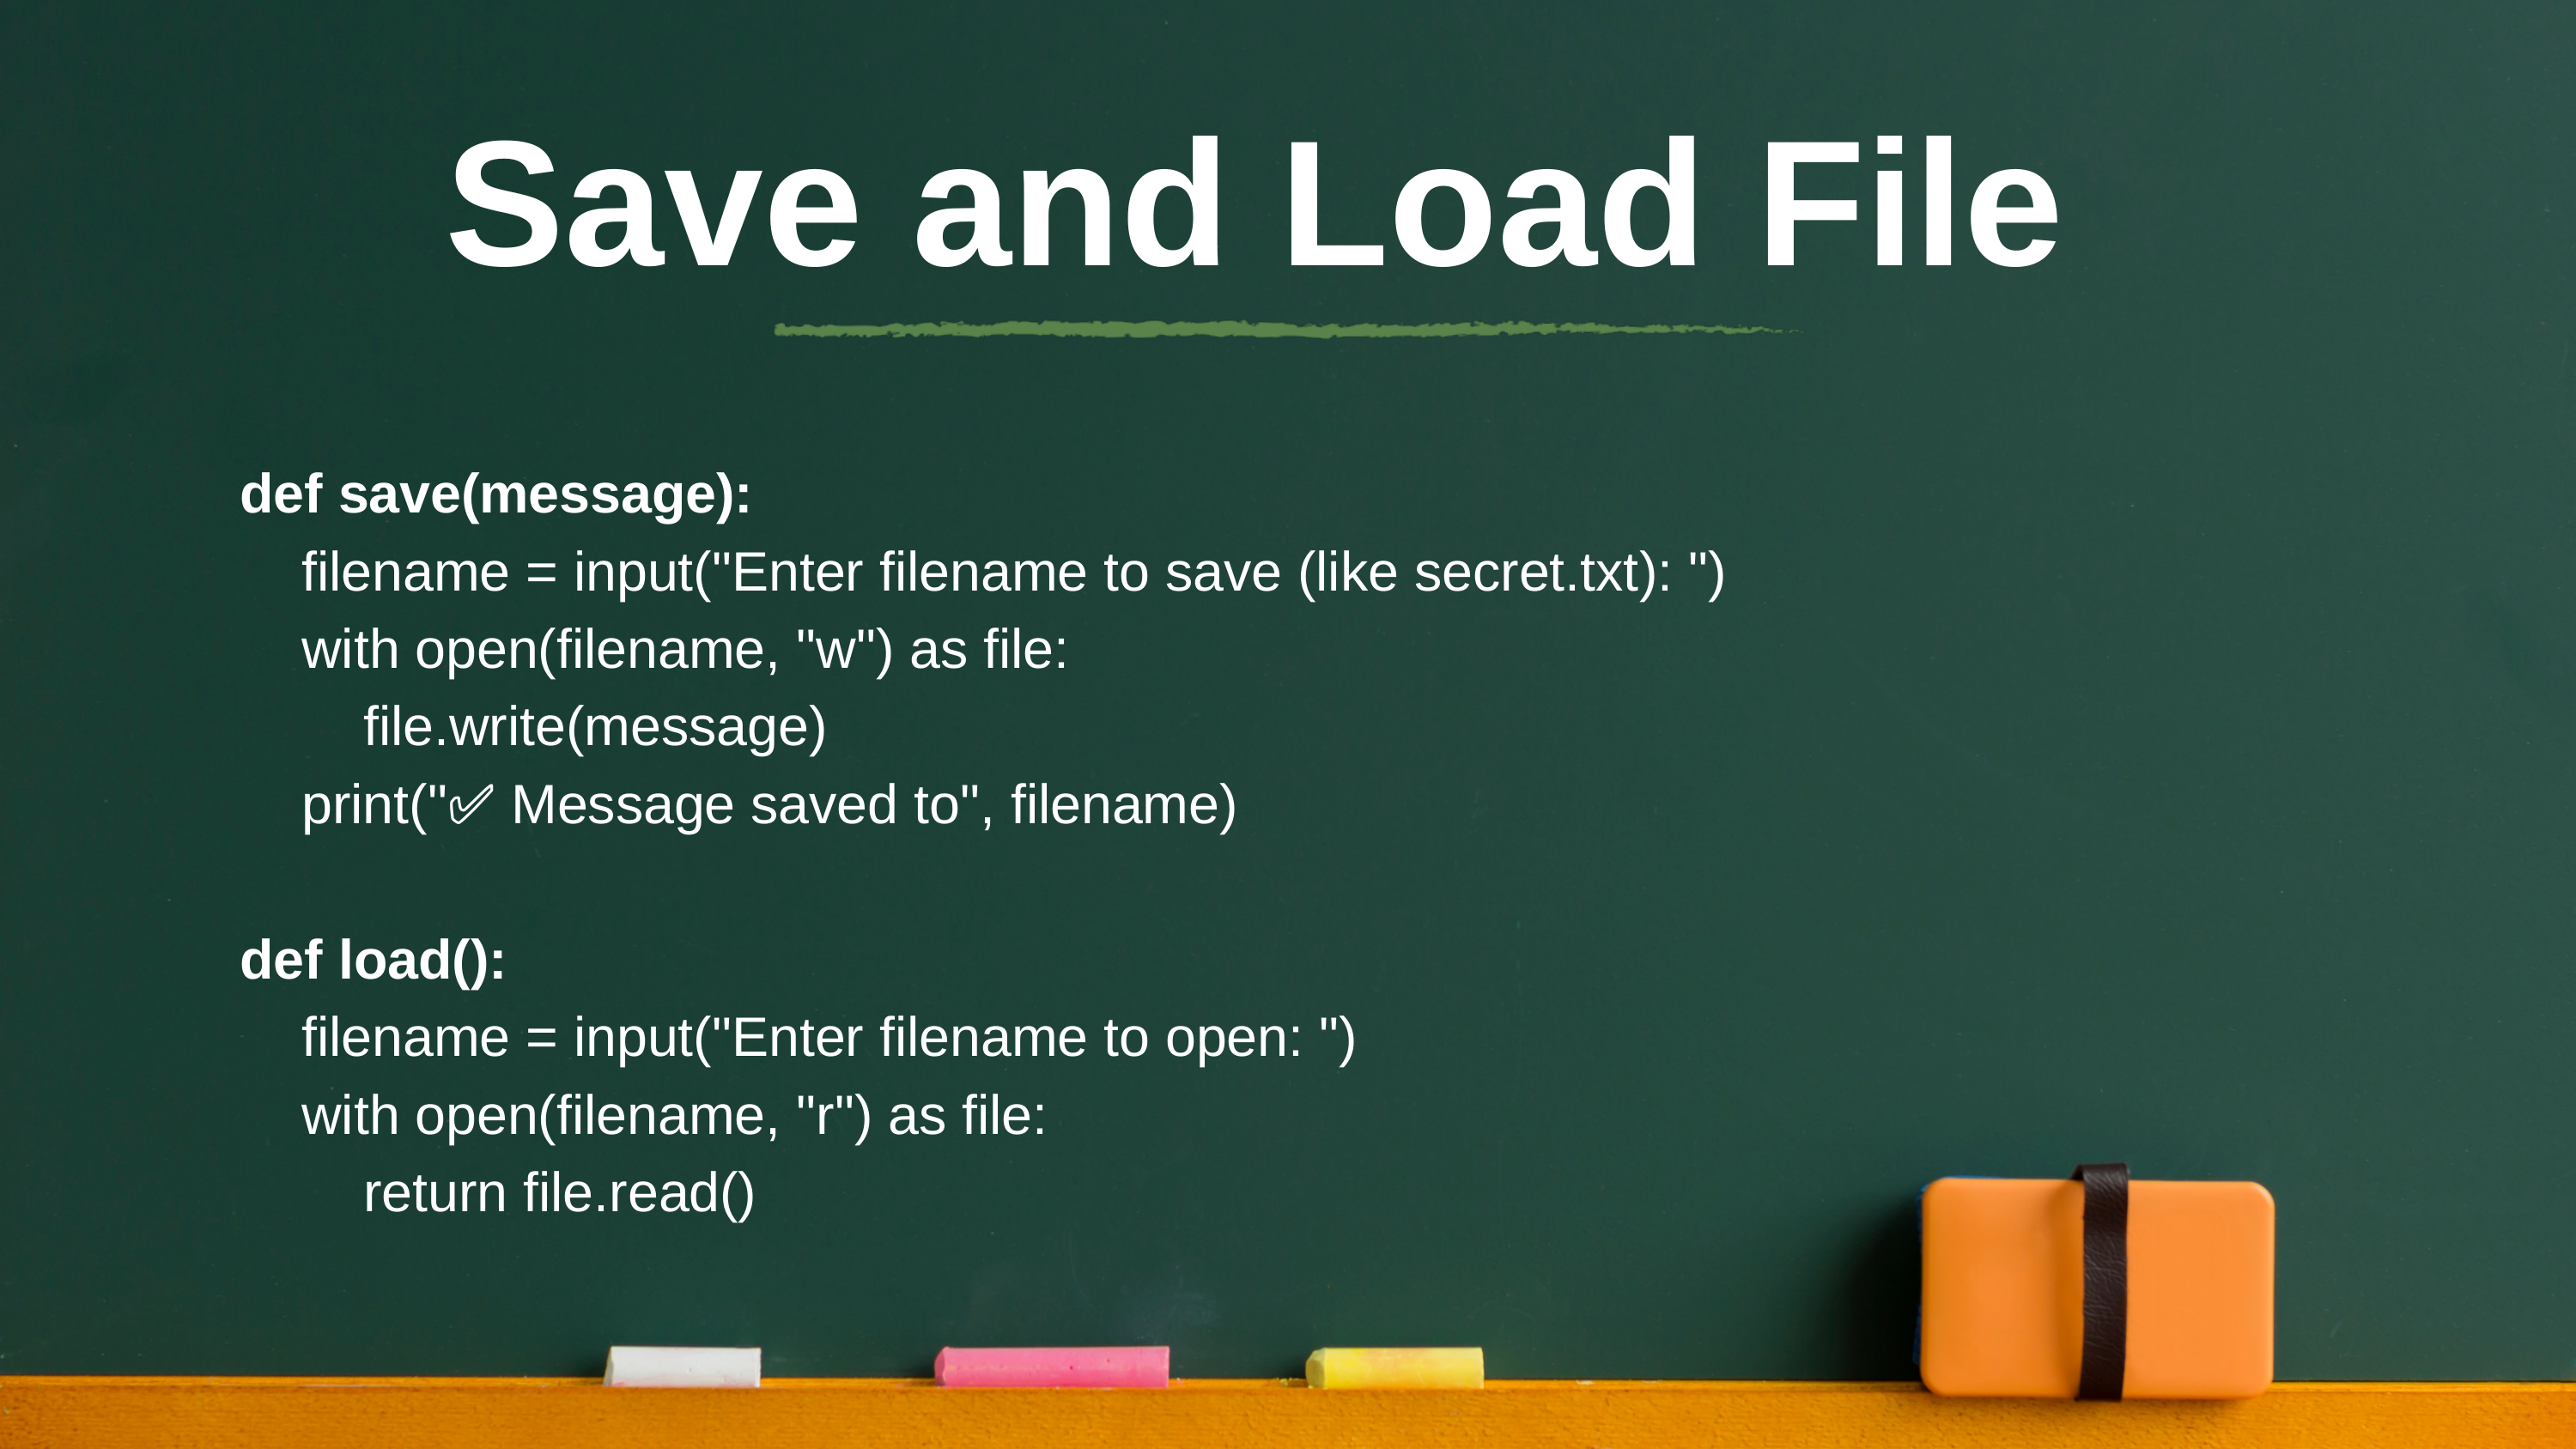

Save and Load File

def save(message):
    filename = input("Enter filename to save (like secret.txt): ")
    with open(filename, "w") as file:
        file.write(message)
    print("✅ Message saved to", filename)

def load():
    filename = input("Enter filename to open: ")
    with open(filename, "r") as file:
        return file.read()